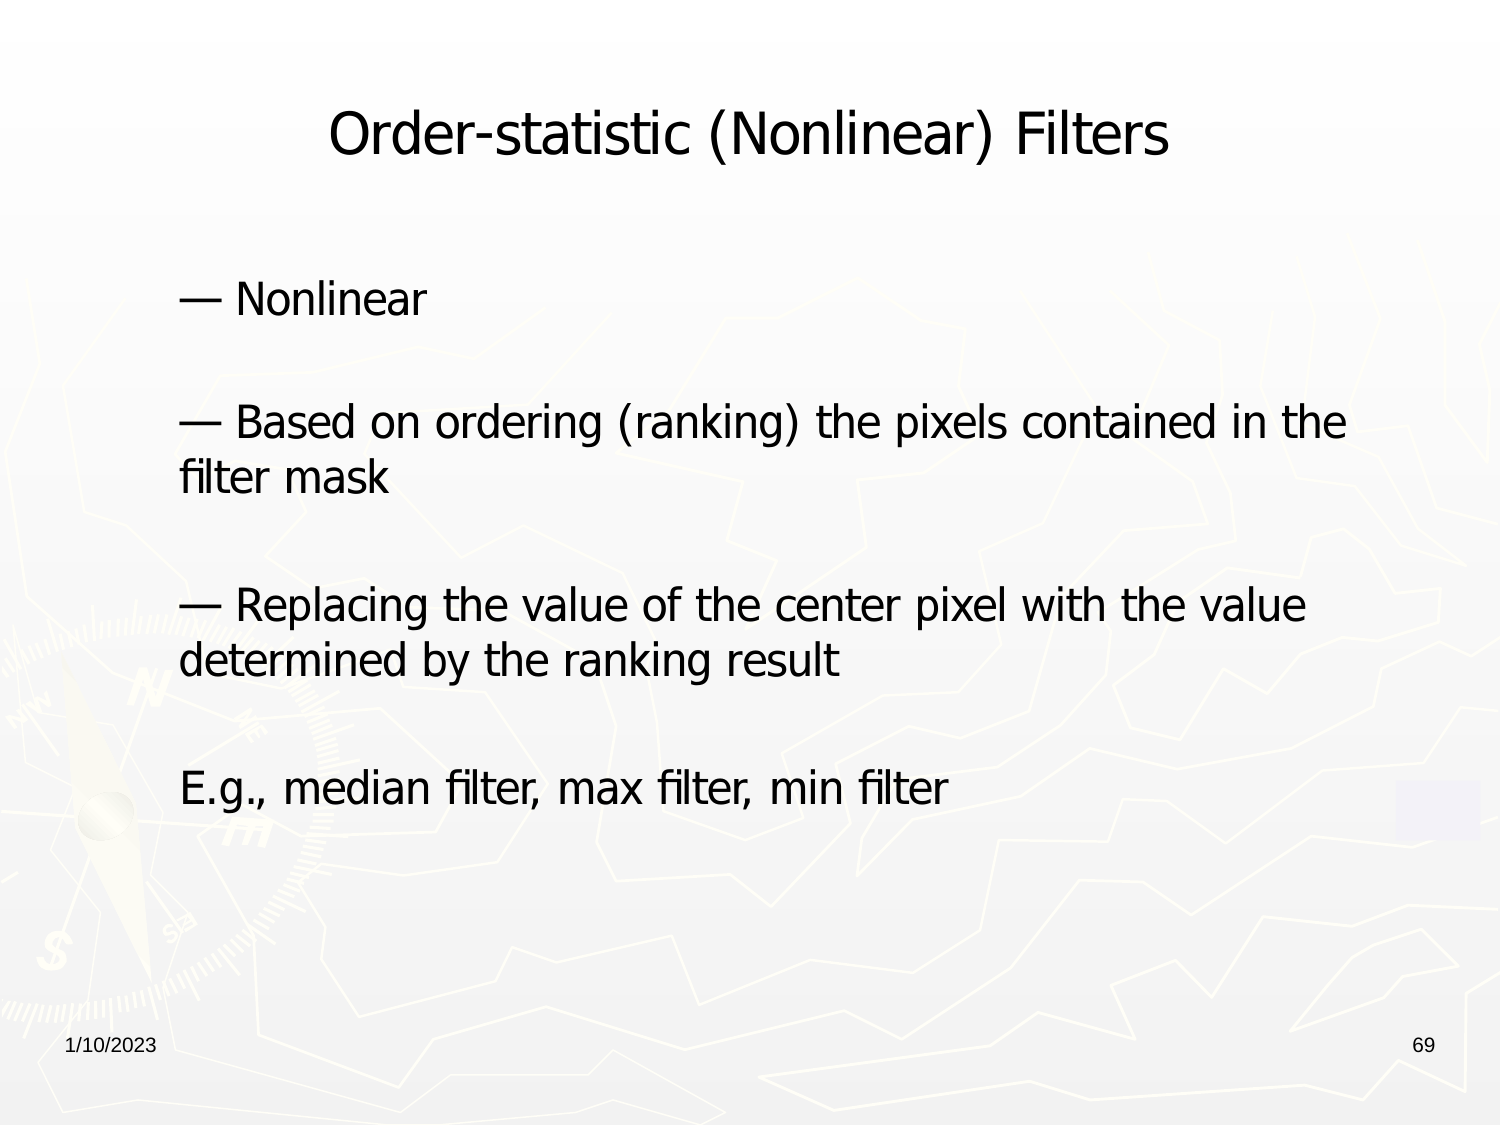

# Order-statistic (Nonlinear) Filters
    — Nonlinear

    — Based on ordering (ranking) the pixels contained in the filter mask

    — Replacing the value of the center pixel with the value determined by the ranking result

    E.g., median filter, max filter, min filter

1/10/2023
69